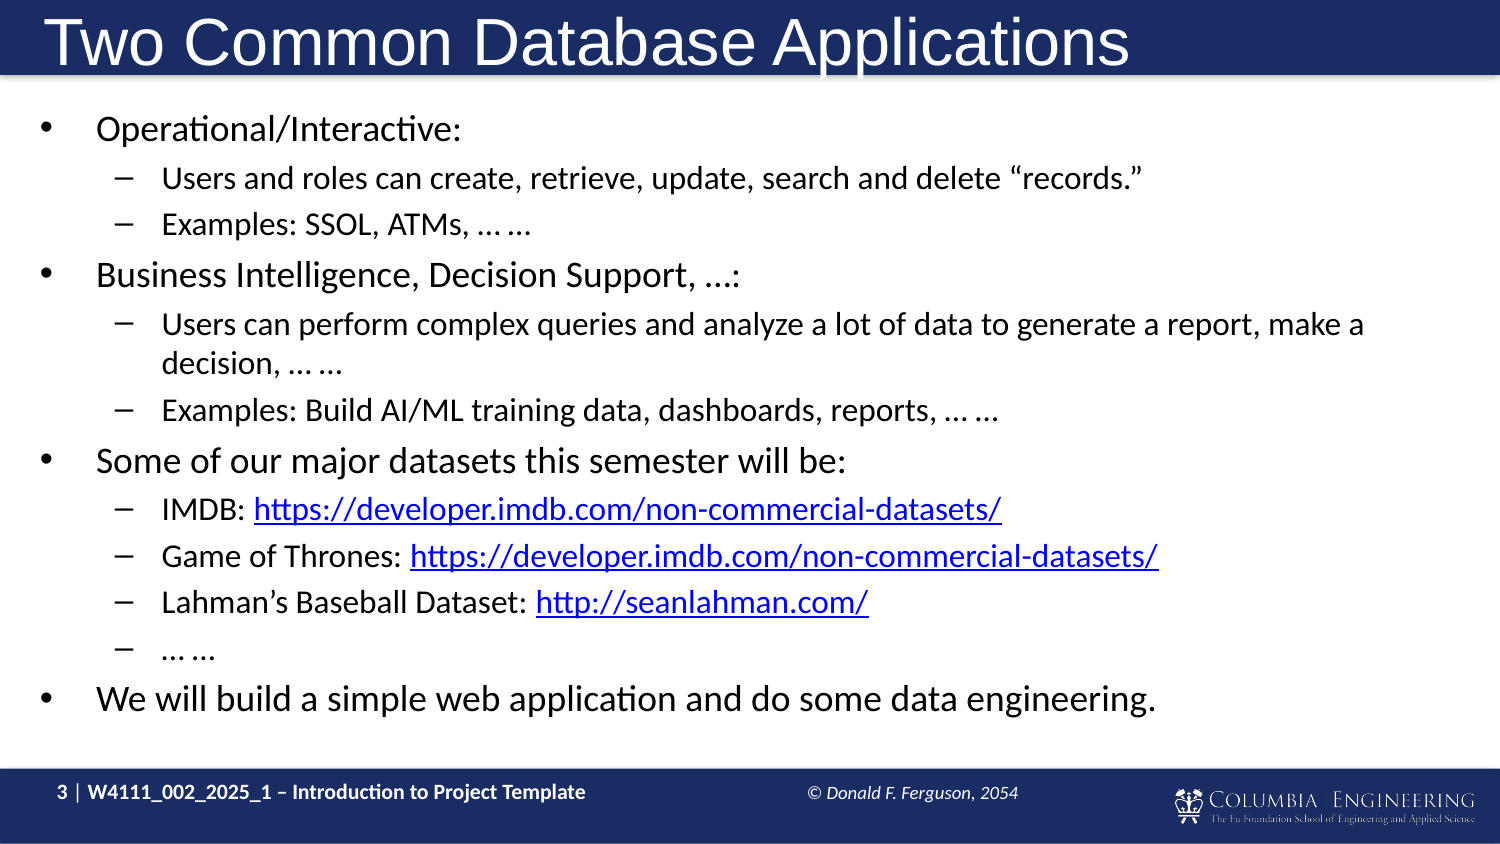

# Two Common Database Applications
Operational/Interactive:
Users and roles can create, retrieve, update, search and delete “records.”
Examples: SSOL, ATMs, … …
Business Intelligence, Decision Support, …:
Users can perform complex queries and analyze a lot of data to generate a report, make a decision, … …
Examples: Build AI/ML training data, dashboards, reports, … …
Some of our major datasets this semester will be:
IMDB: https://developer.imdb.com/non-commercial-datasets/
Game of Thrones: https://developer.imdb.com/non-commercial-datasets/
Lahman’s Baseball Dataset: http://seanlahman.com/
… …
We will build a simple web application and do some data engineering.